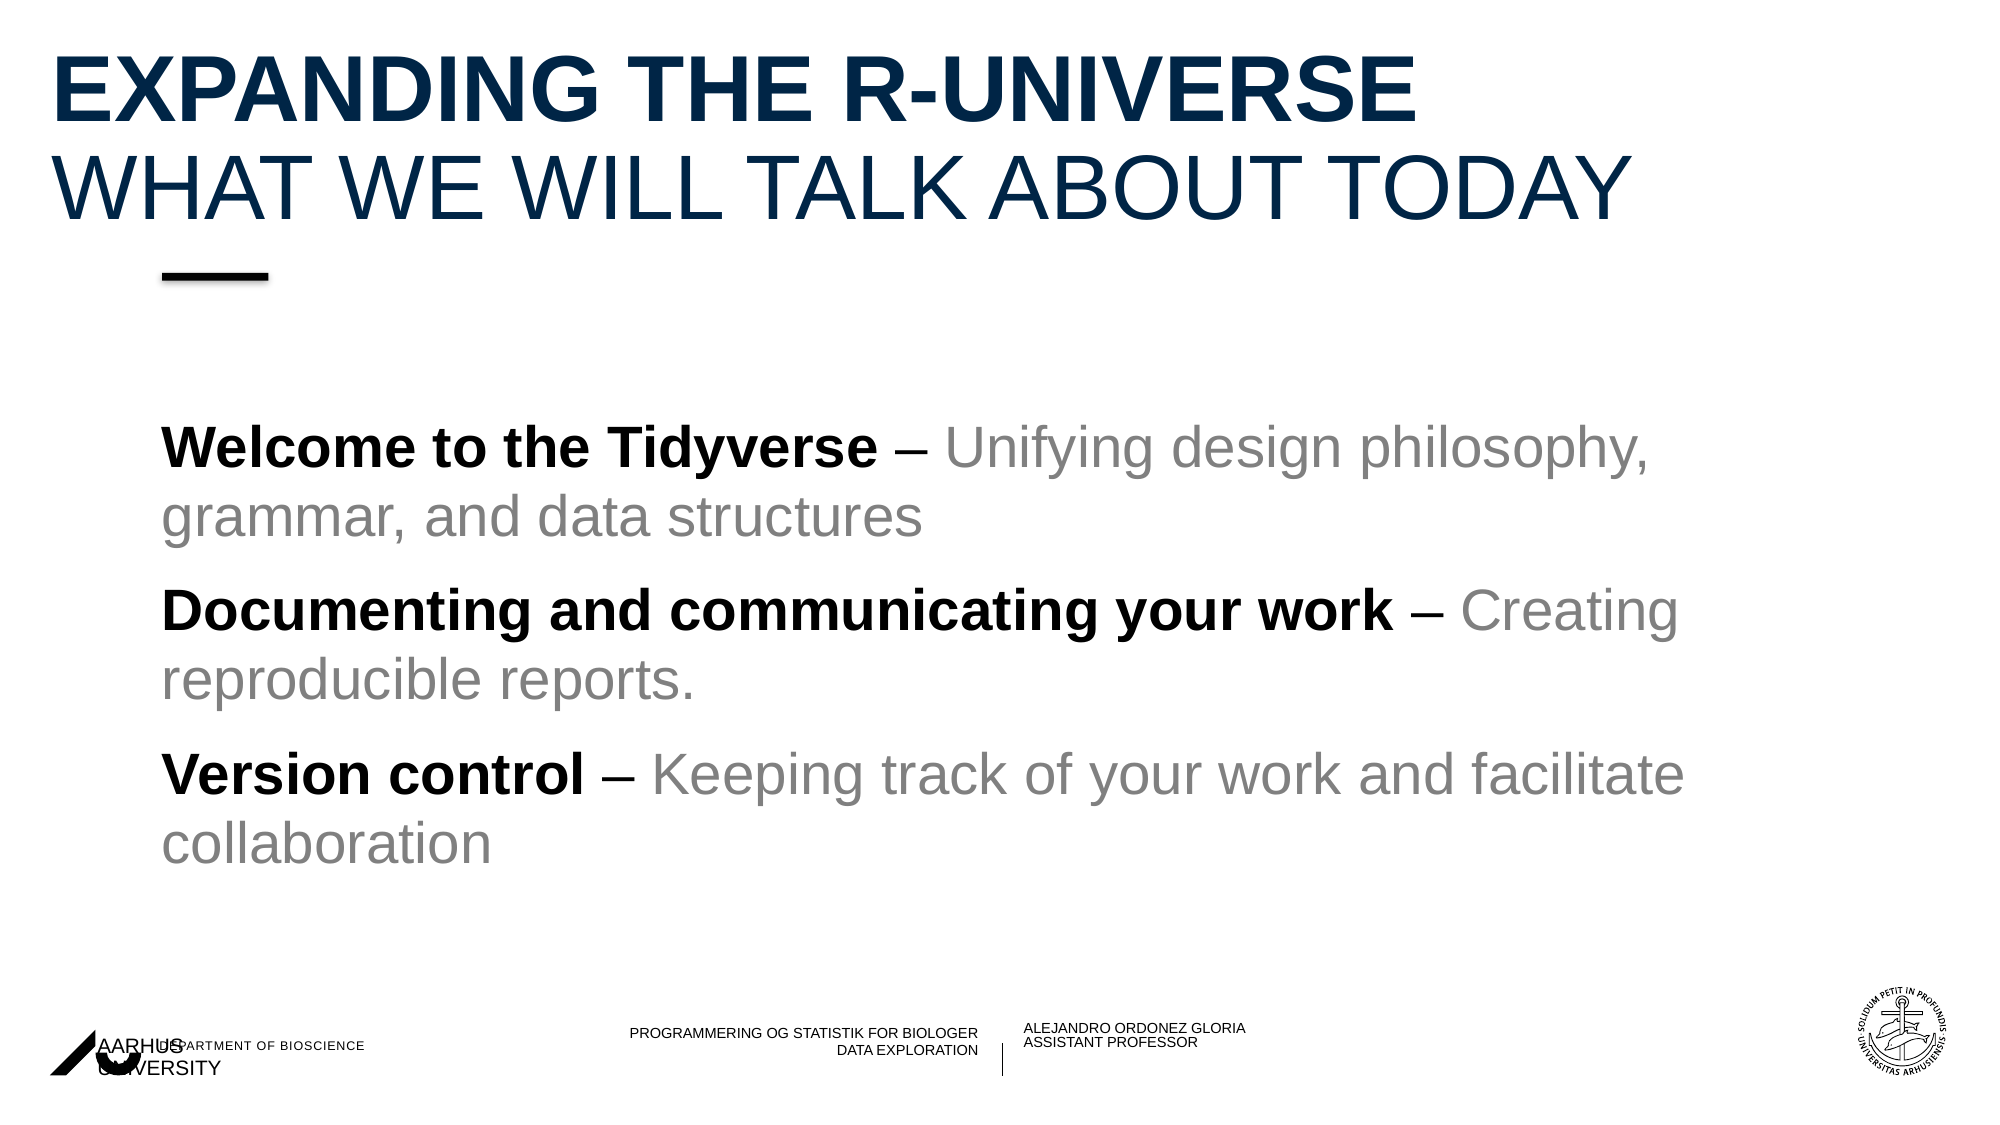

# Expanding the R-universe What we will talk about today
Welcome to the Tidyverse – Unifying design philosophy, grammar, and data structures
Documenting and communicating your work – Creating reproducible reports.
Version control – Keeping track of your work and facilitate collaboration
04/03/202327/08/2018